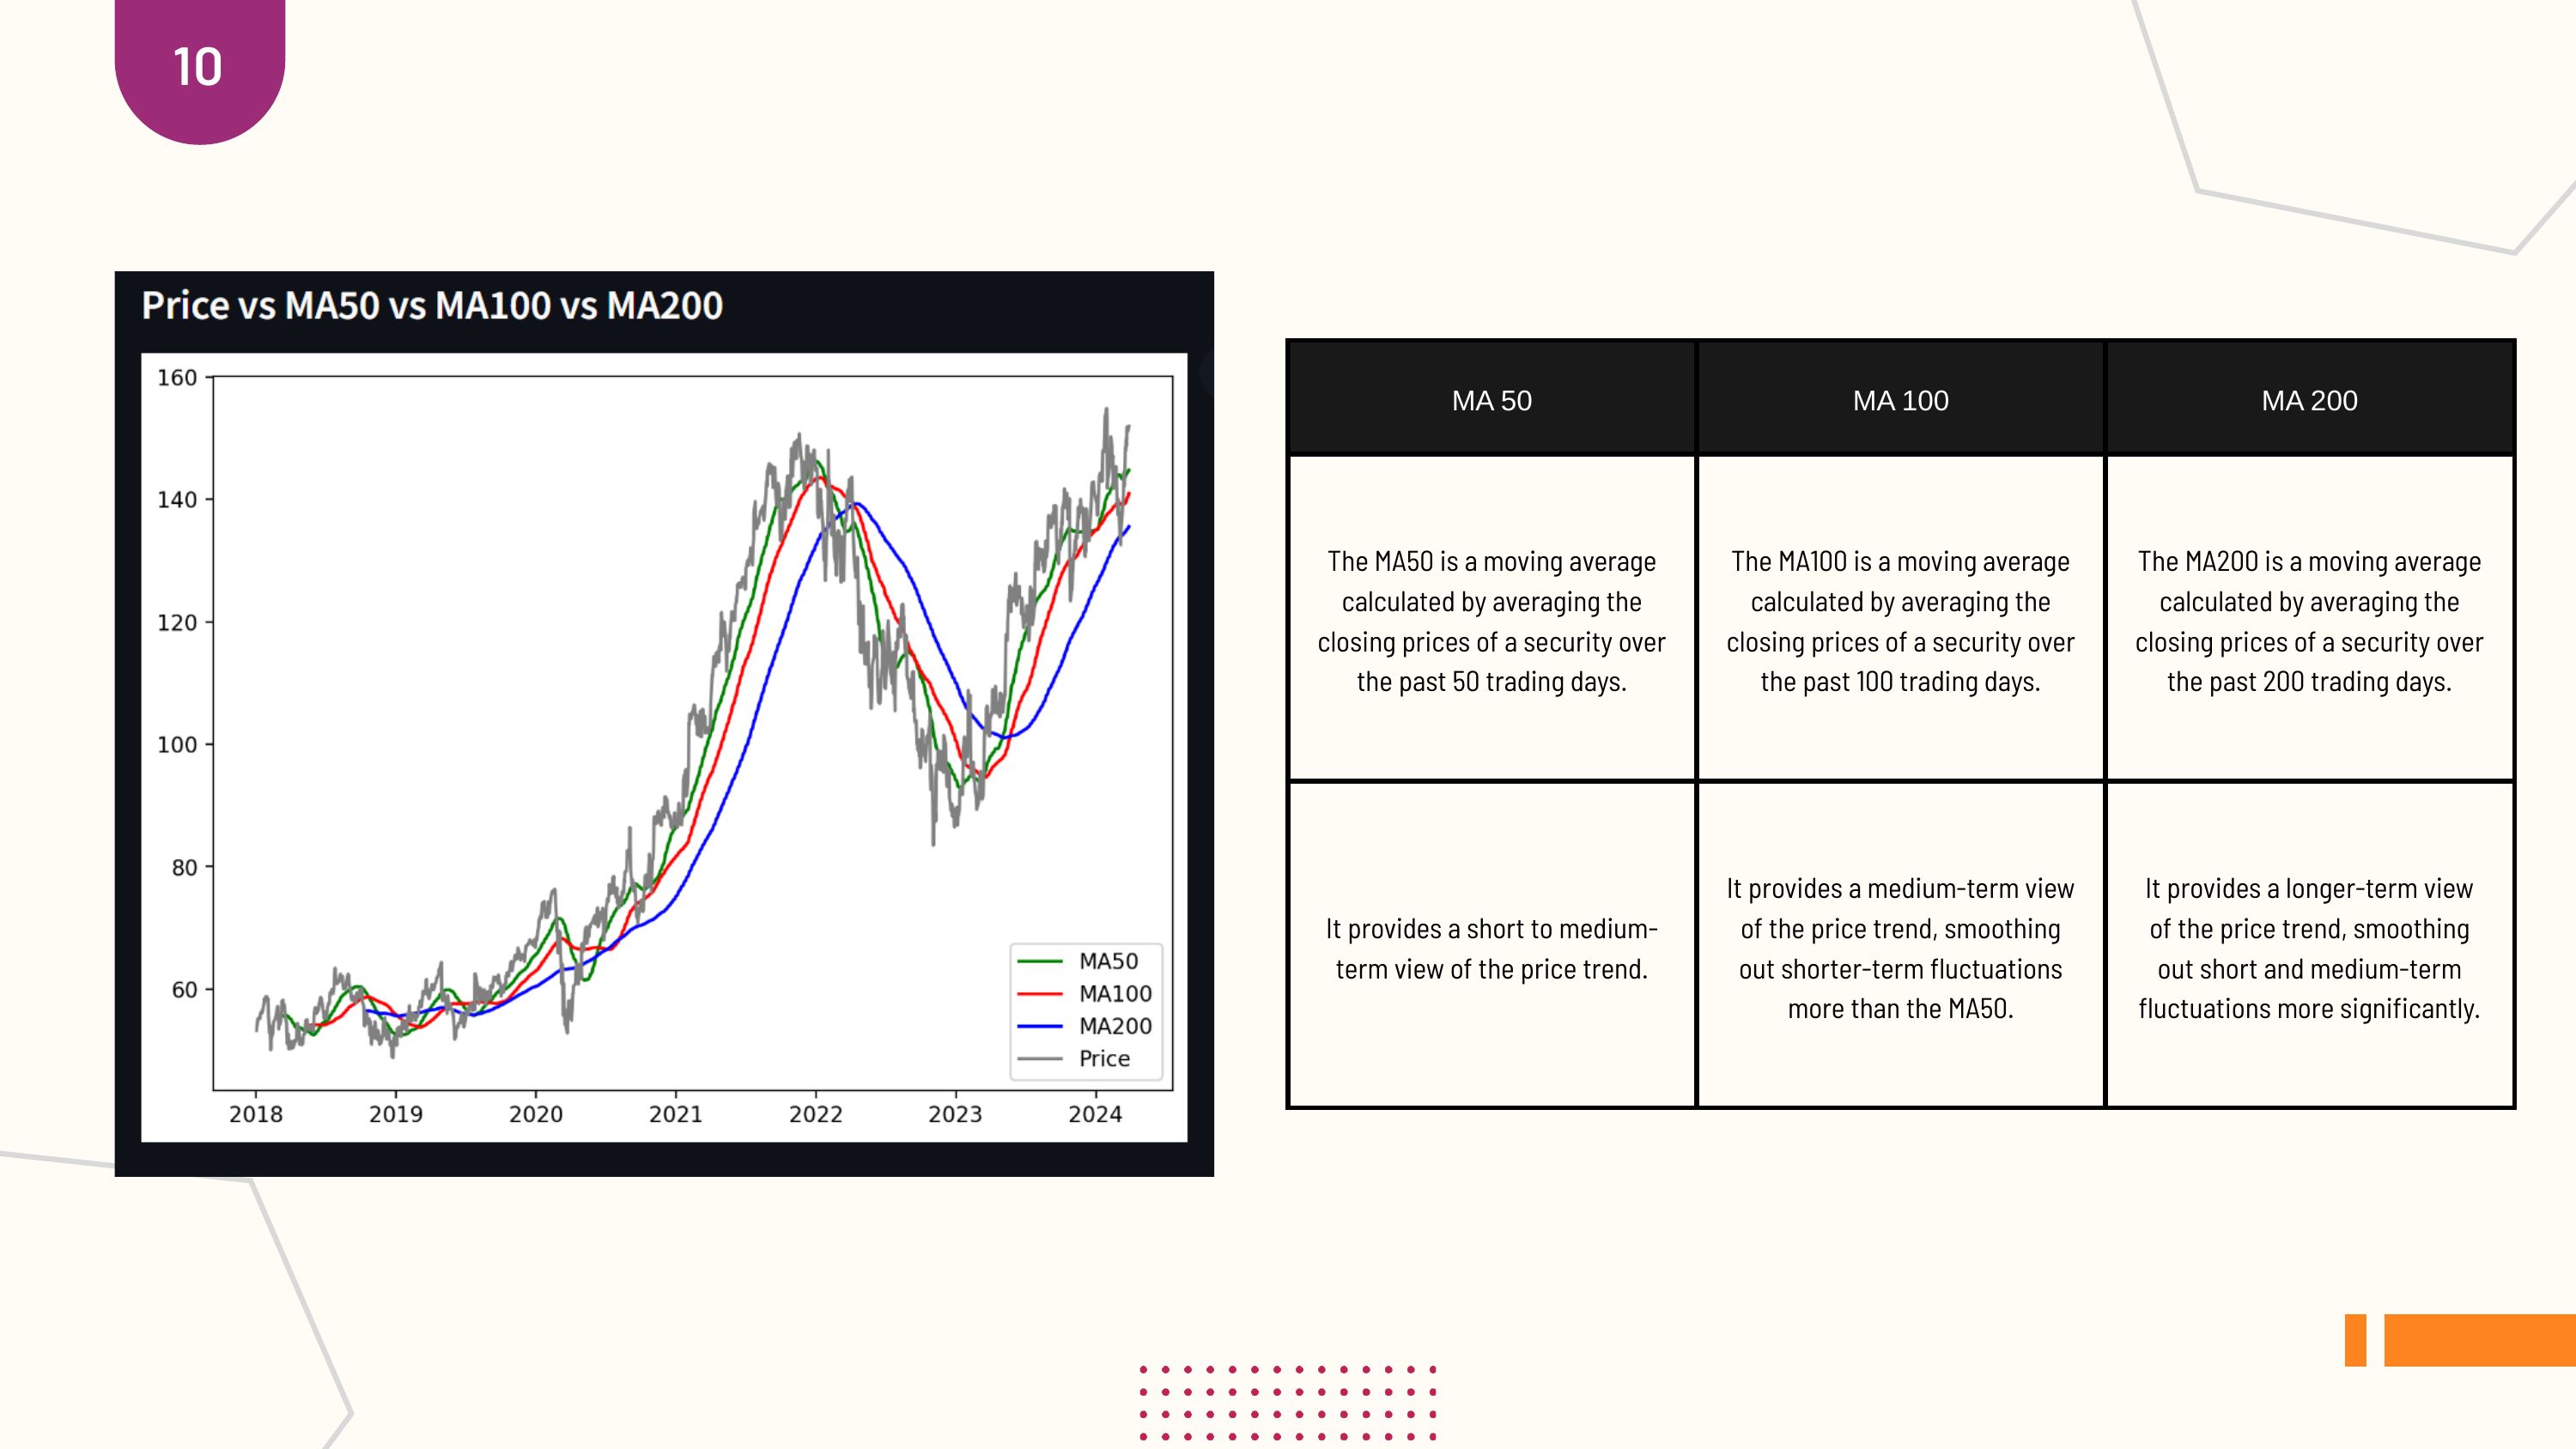

10

| MA 50 | MA 100 | MA 200 |
| --- | --- | --- |
| The MA50 is a moving average calculated by averaging the closing prices of a security over the past 50 trading days. | The MA100 is a moving average calculated by averaging the closing prices of a security over the past 100 trading days. | The MA200 is a moving average calculated by averaging the closing prices of a security over the past 200 trading days. |
| It provides a short to medium-term view of the price trend. | It provides a medium-term view of the price trend, smoothing out shorter-term fluctuations more than the MA50. | It provides a longer-term view of the price trend, smoothing out short and medium-term fluctuations more significantly. |